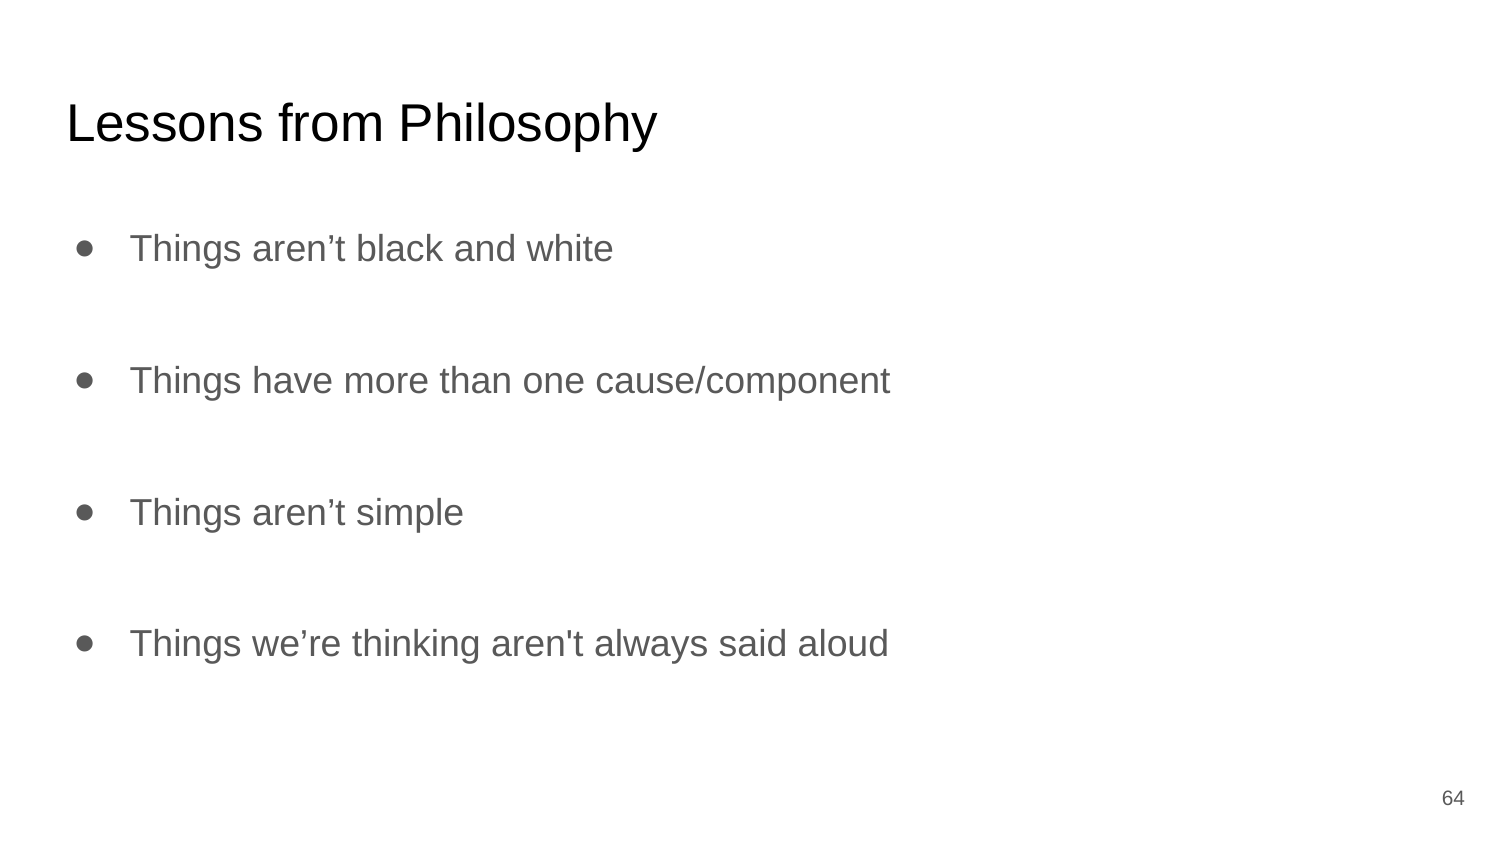

# Lessons from Philosophy
Things aren’t black and white

Things have more than one cause/component

Things aren’t simple

Things we’re thinking aren't always said aloud
64